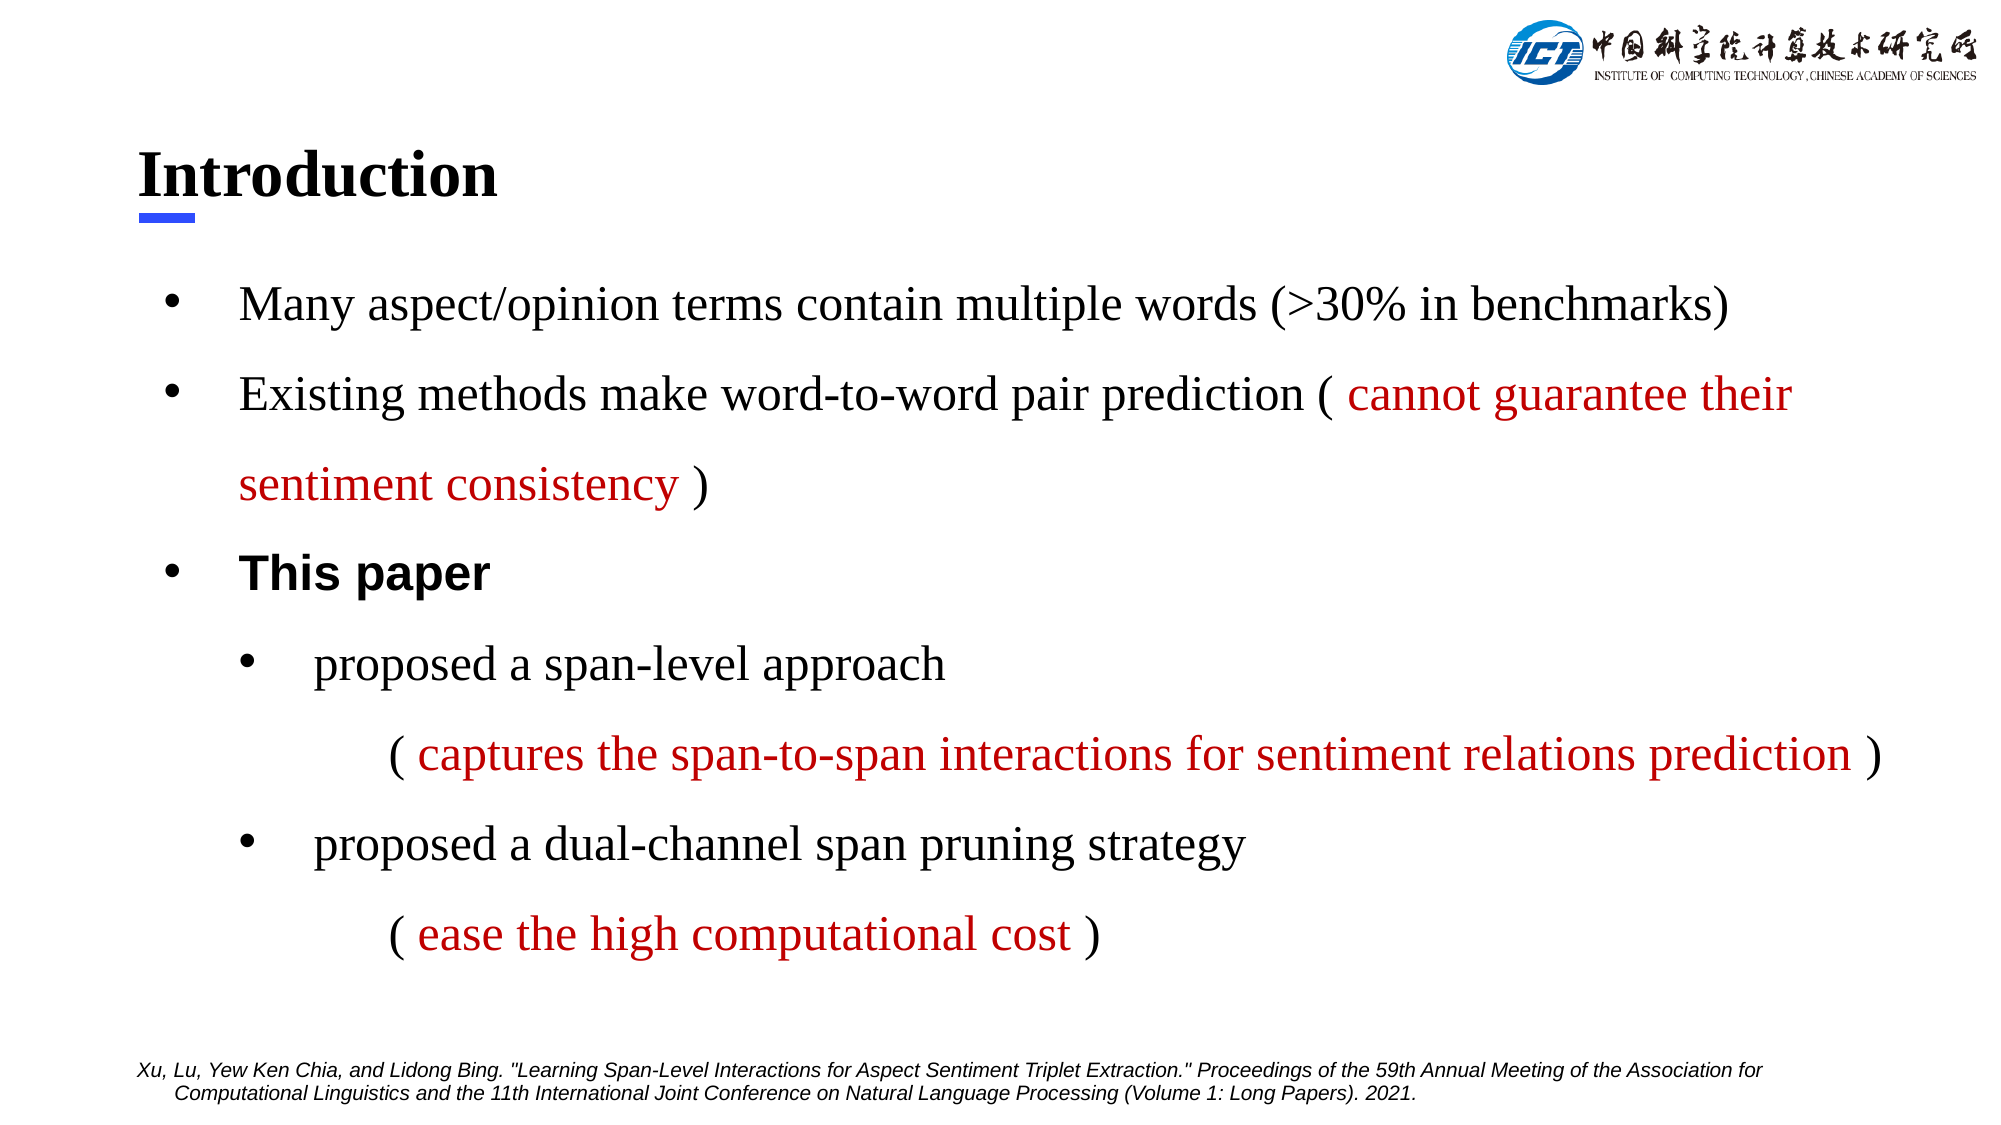

Introduction
Many aspect/opinion terms contain multiple words (>30% in benchmarks)
Existing methods make word-to-word pair prediction ( cannot guarantee their sentiment consistency )
This paper
proposed a span-level approach
	( captures the span-to-span interactions for sentiment relations prediction )
proposed a dual-channel span pruning strategy
	( ease the high computational cost )
Xu, Lu, Yew Ken Chia, and Lidong Bing. "Learning Span-Level Interactions for Aspect Sentiment Triplet Extraction." Proceedings of the 59th Annual Meeting of the Association for Computational Linguistics and the 11th International Joint Conference on Natural Language Processing (Volume 1: Long Papers). 2021.